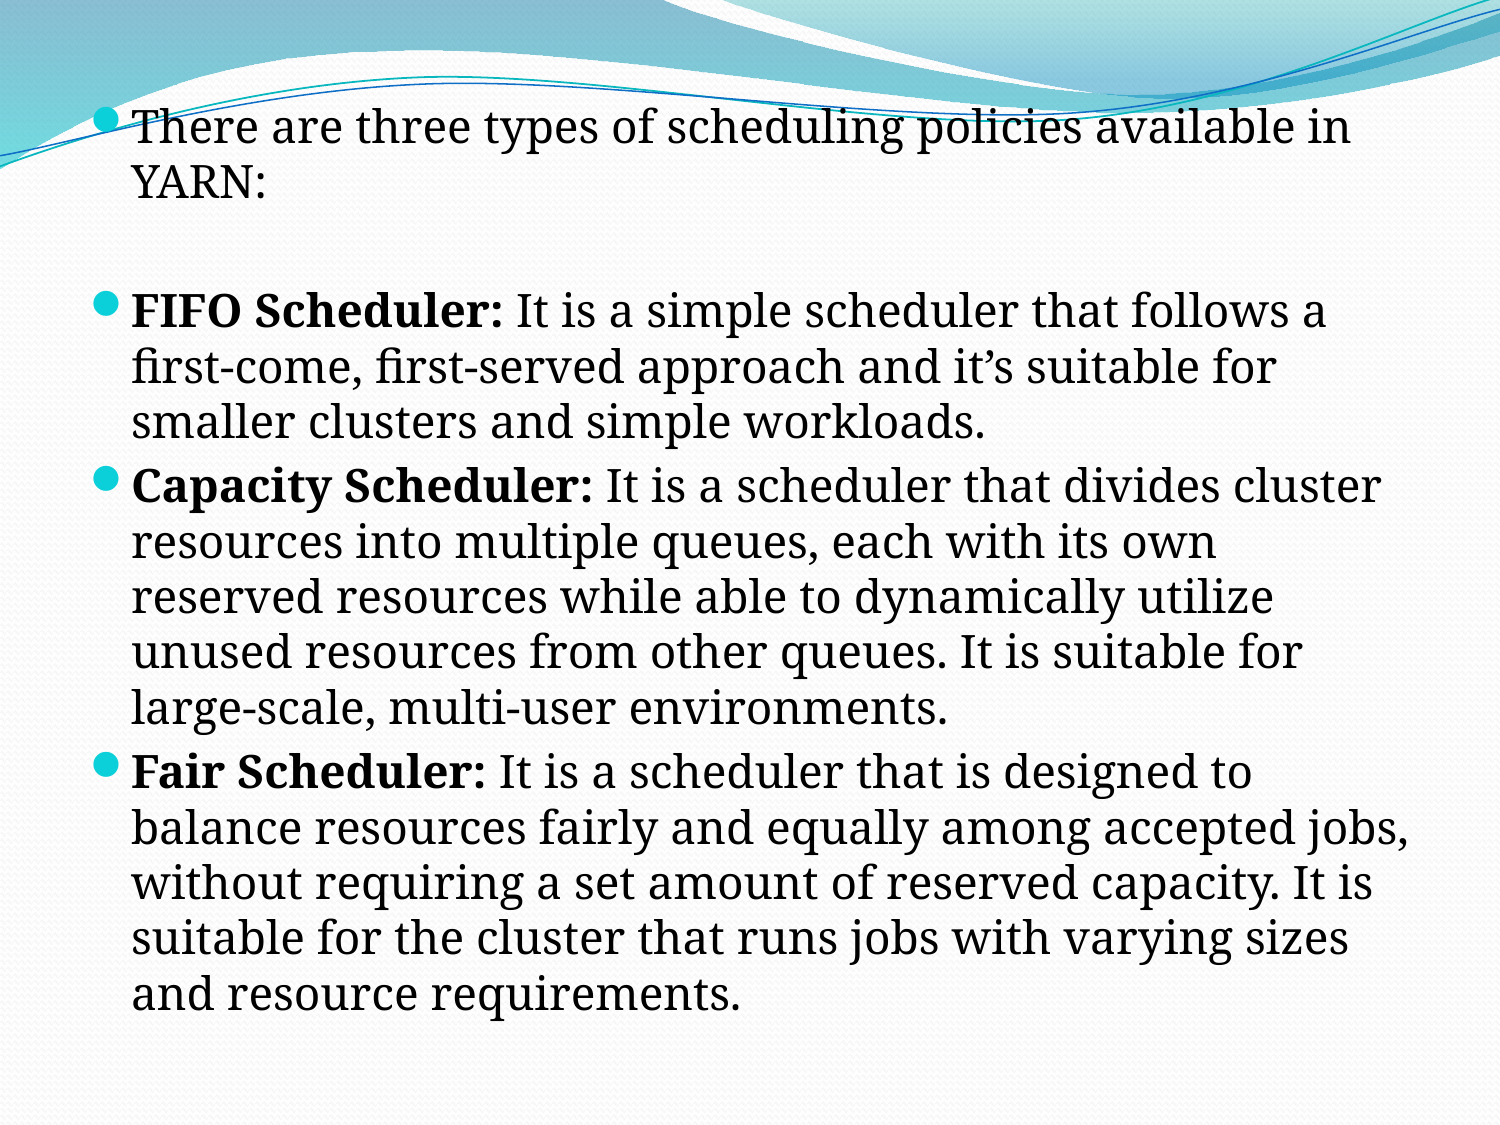

There are three types of scheduling policies available in YARN:

FIFO Scheduler: It is a simple scheduler that follows a first-come, first-served approach and it’s suitable for smaller clusters and simple workloads.
Capacity Scheduler: It is a scheduler that divides cluster resources into multiple queues, each with its own reserved resources while able to dynamically utilize unused resources from other queues. It is suitable for large-scale, multi-user environments.
Fair Scheduler: It is a scheduler that is designed to balance resources fairly and equally among accepted jobs, without requiring a set amount of reserved capacity. It is suitable for the cluster that runs jobs with varying sizes and resource requirements.